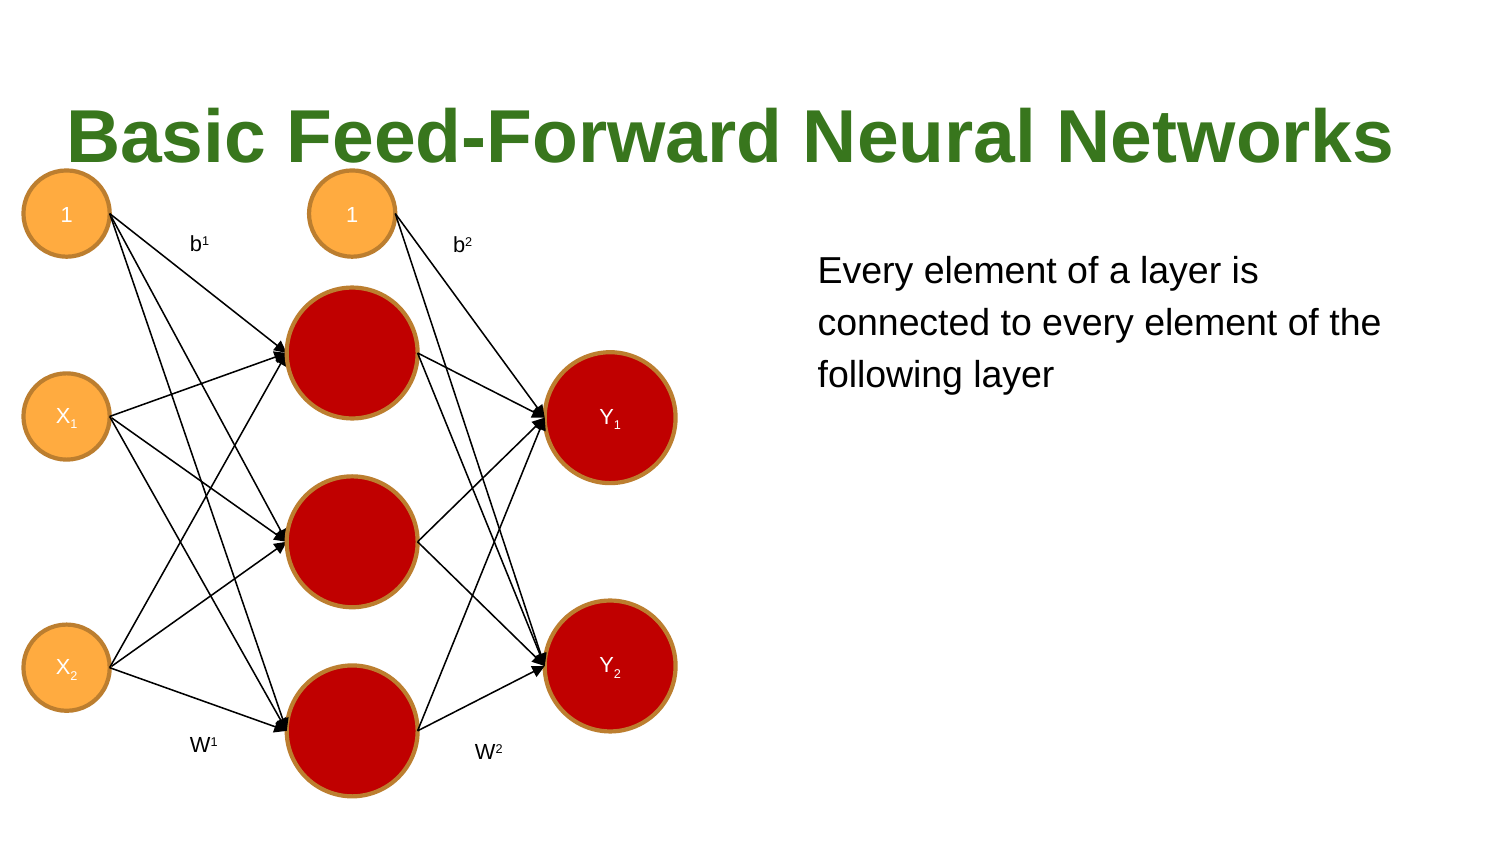

# Basic Feed-Forward Neural Networks
1
1
b1
b2
Every element of a layer is connected to every element of the following layer

Y1
X1

Y2
X2

W1
W2